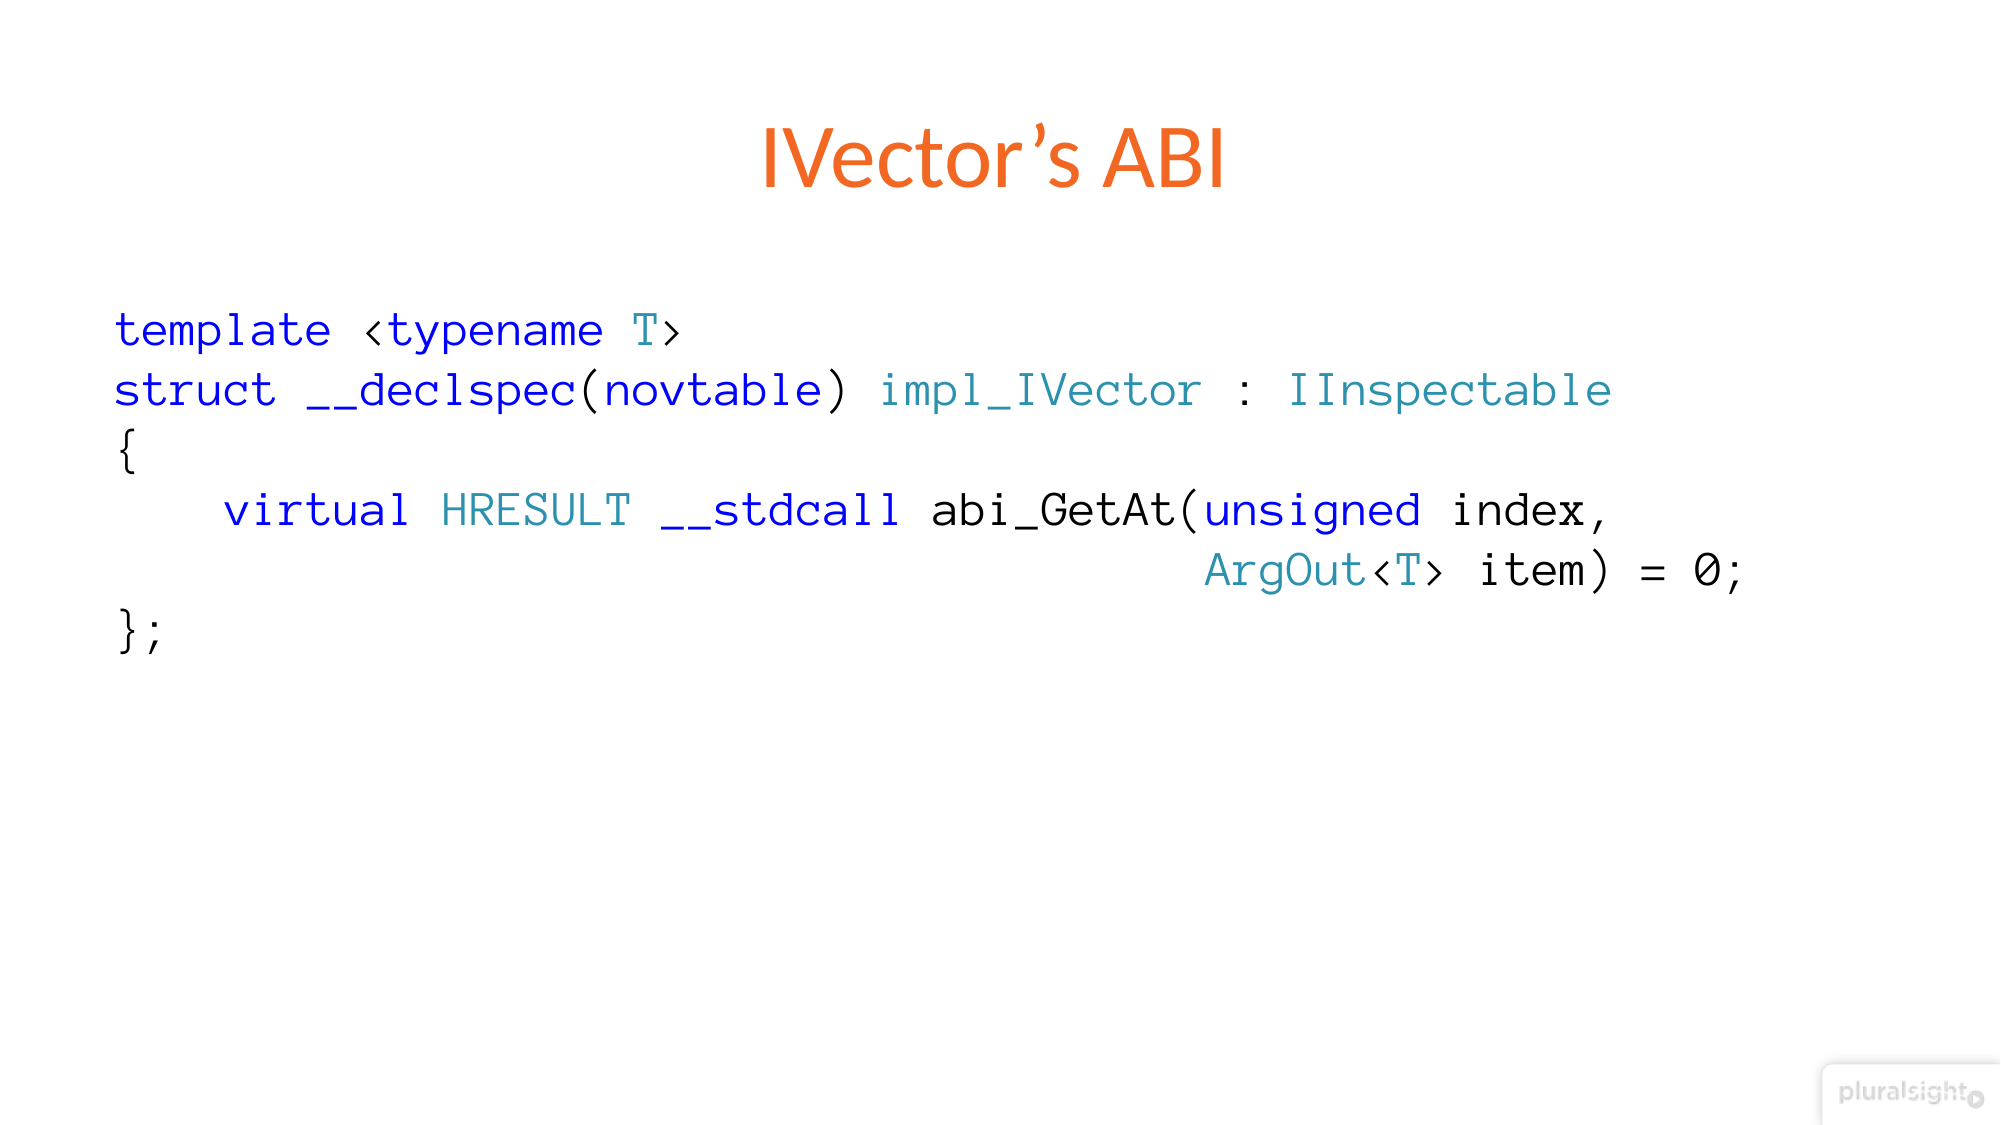

# IVector’s ABI
template <typename T>
struct __declspec(novtable) impl_IVector : IInspectable
{
    virtual HRESULT __stdcall abi_GetAt(unsigned index,
                                        ArgOut<T> item) = 0;
};